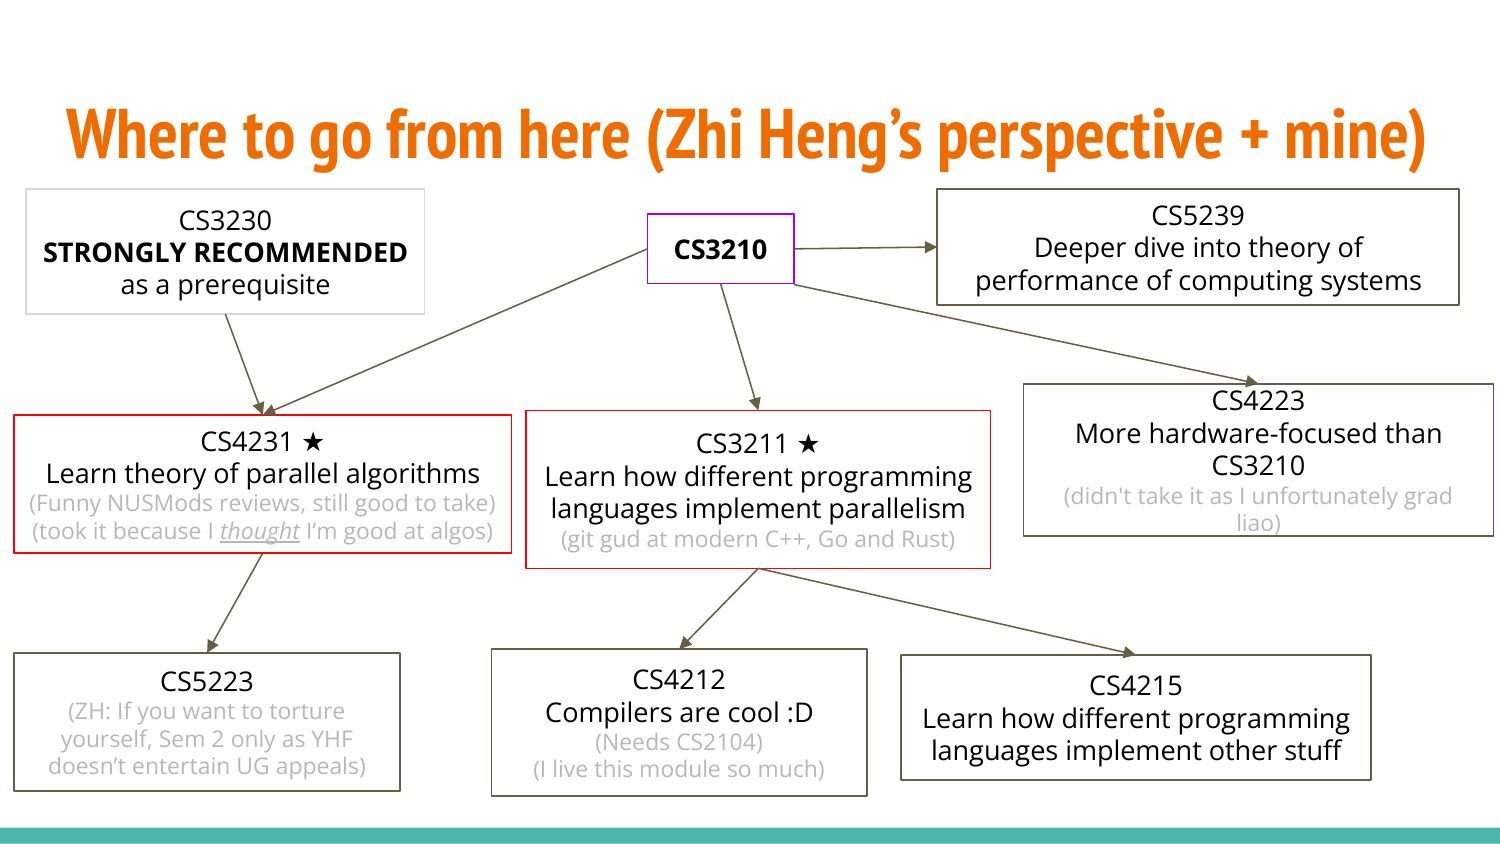

# Where to go from here (Zhi Heng’s perspective + mine)
CS3230
STRONGLY RECOMMENDED as a prerequisite
CS5239
Deeper dive into theory of performance of computing systems
CS3210
CS4223
More hardware-focused than CS3210
(didn't take it as I unfortunately grad liao)
CS3211 ★
Learn how different programming languages implement parallelism
(git gud at modern C++, Go and Rust)
CS4231 ★
Learn theory of parallel algorithms
(Funny NUSMods reviews, still good to take)
(took it because I thought I’m good at algos)
CS4212
Compilers are cool :D
(Needs CS2104)
(I live this module so much)
CS5223
(ZH: If you want to torture yourself, Sem 2 only as YHF doesn’t entertain UG appeals)
CS4215
Learn how different programming languages implement other stuff